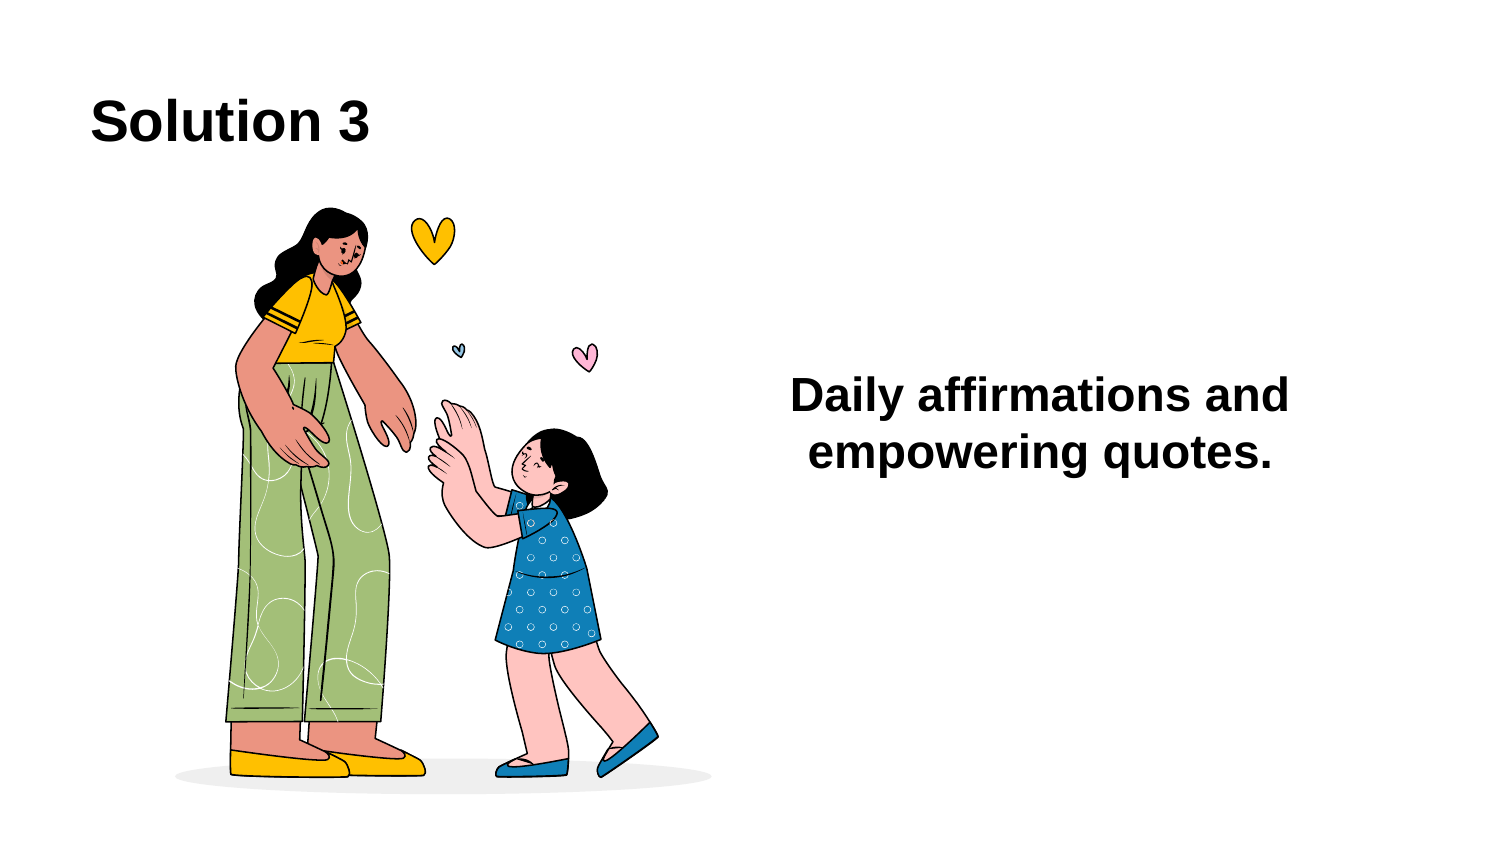

# Solution 3

Daily affirmations and empowering quotes.